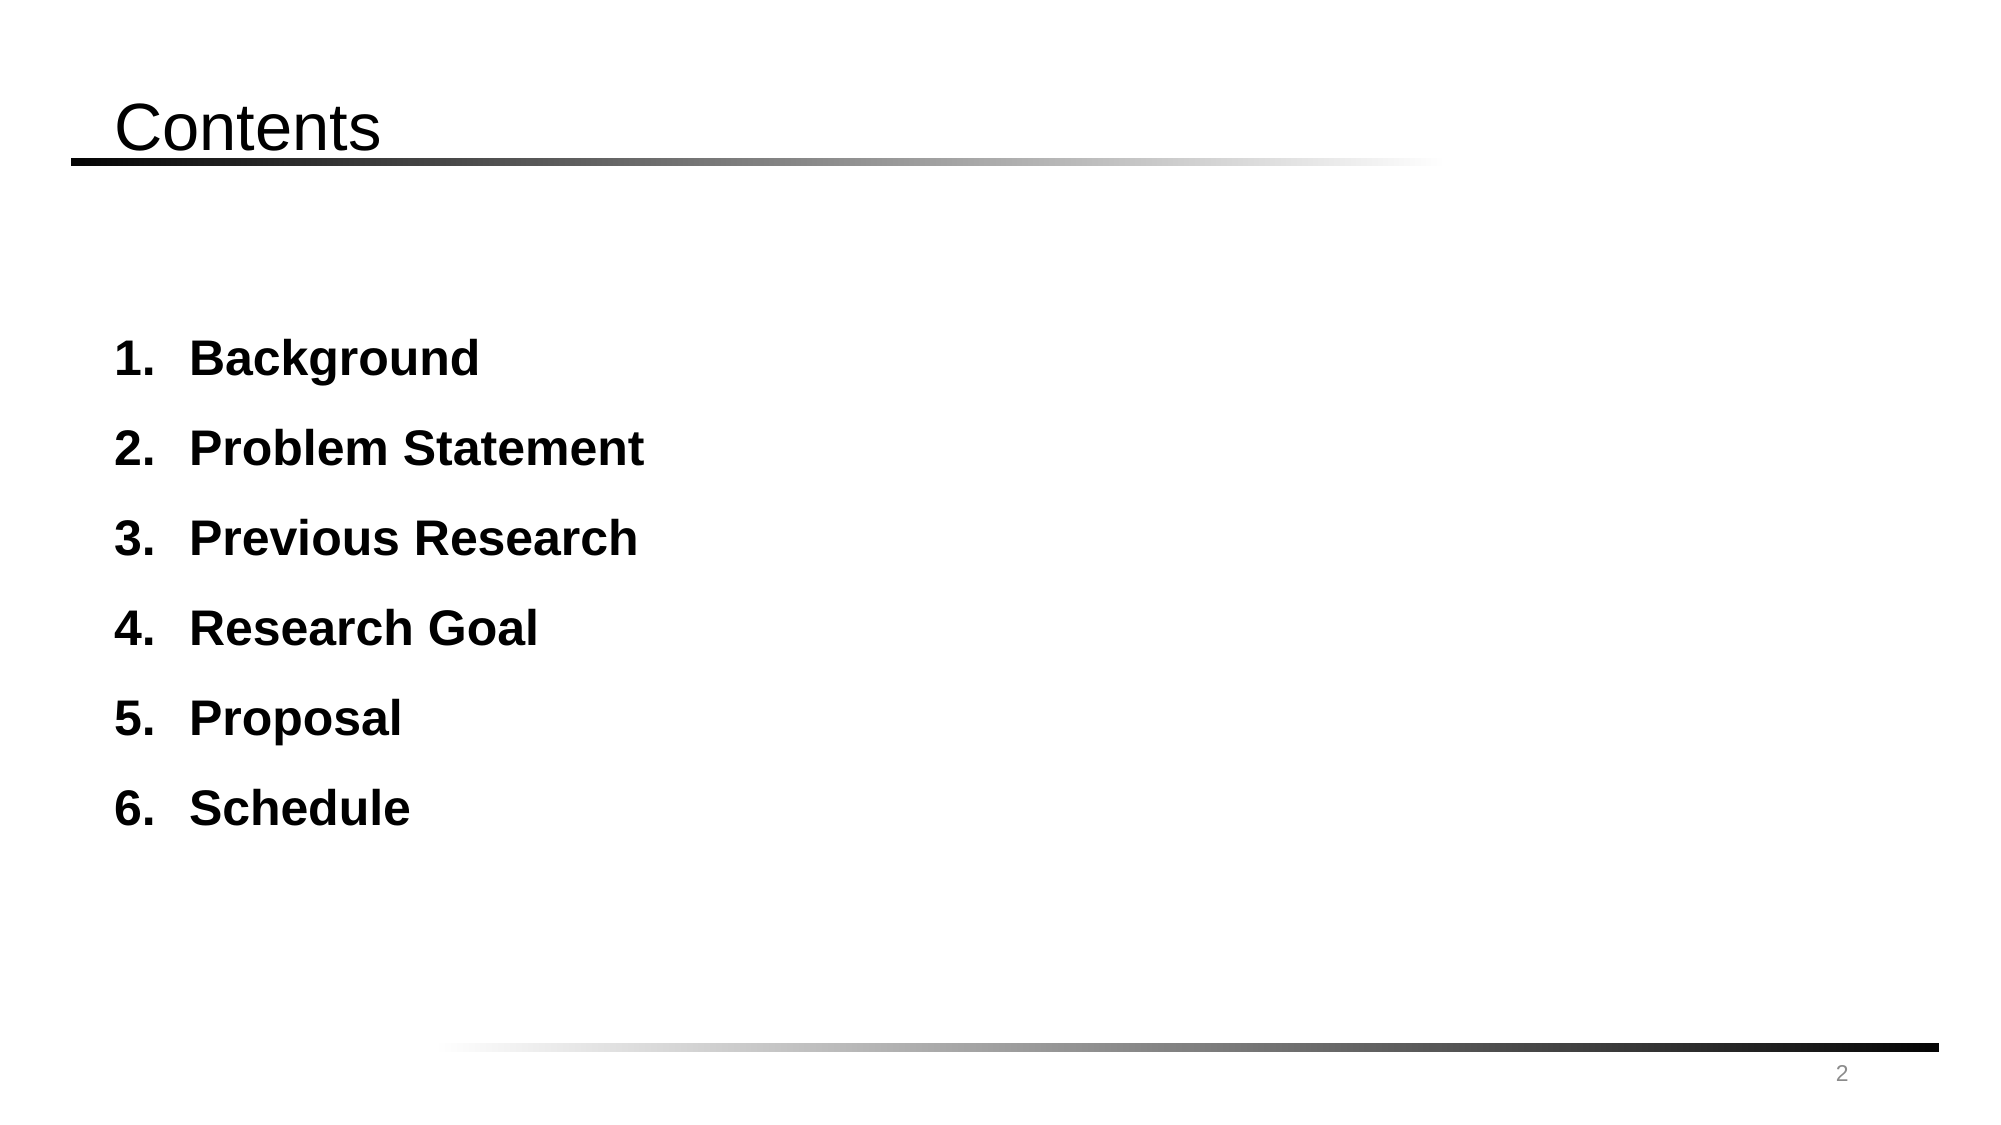

Contents
Background
Problem Statement
Previous Research
Research Goal
Proposal
Schedule
2